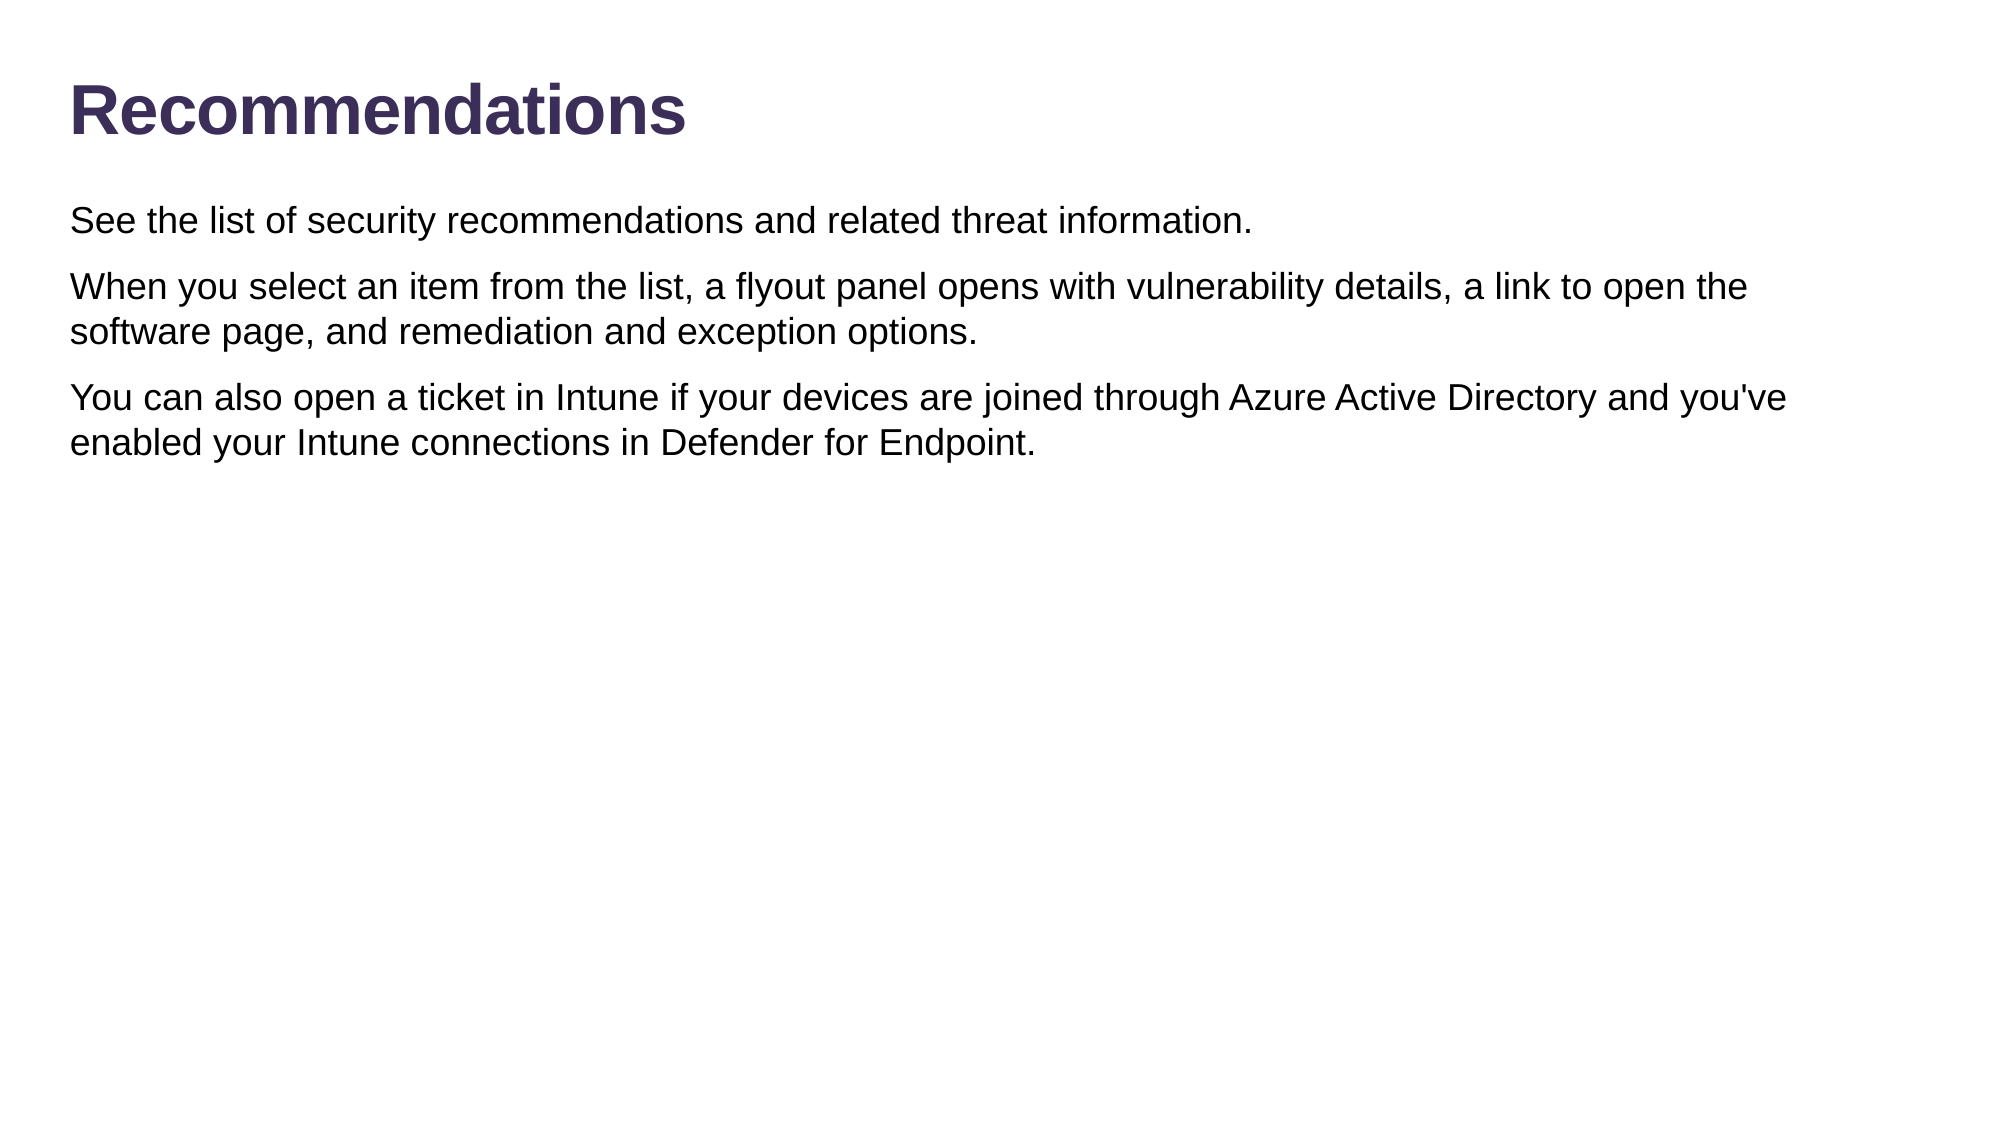

# Recommendations
See the list of security recommendations and related threat information.
When you select an item from the list, a flyout panel opens with vulnerability details, a link to open the software page, and remediation and exception options.
You can also open a ticket in Intune if your devices are joined through Azure Active Directory and you've enabled your Intune connections in Defender for Endpoint.